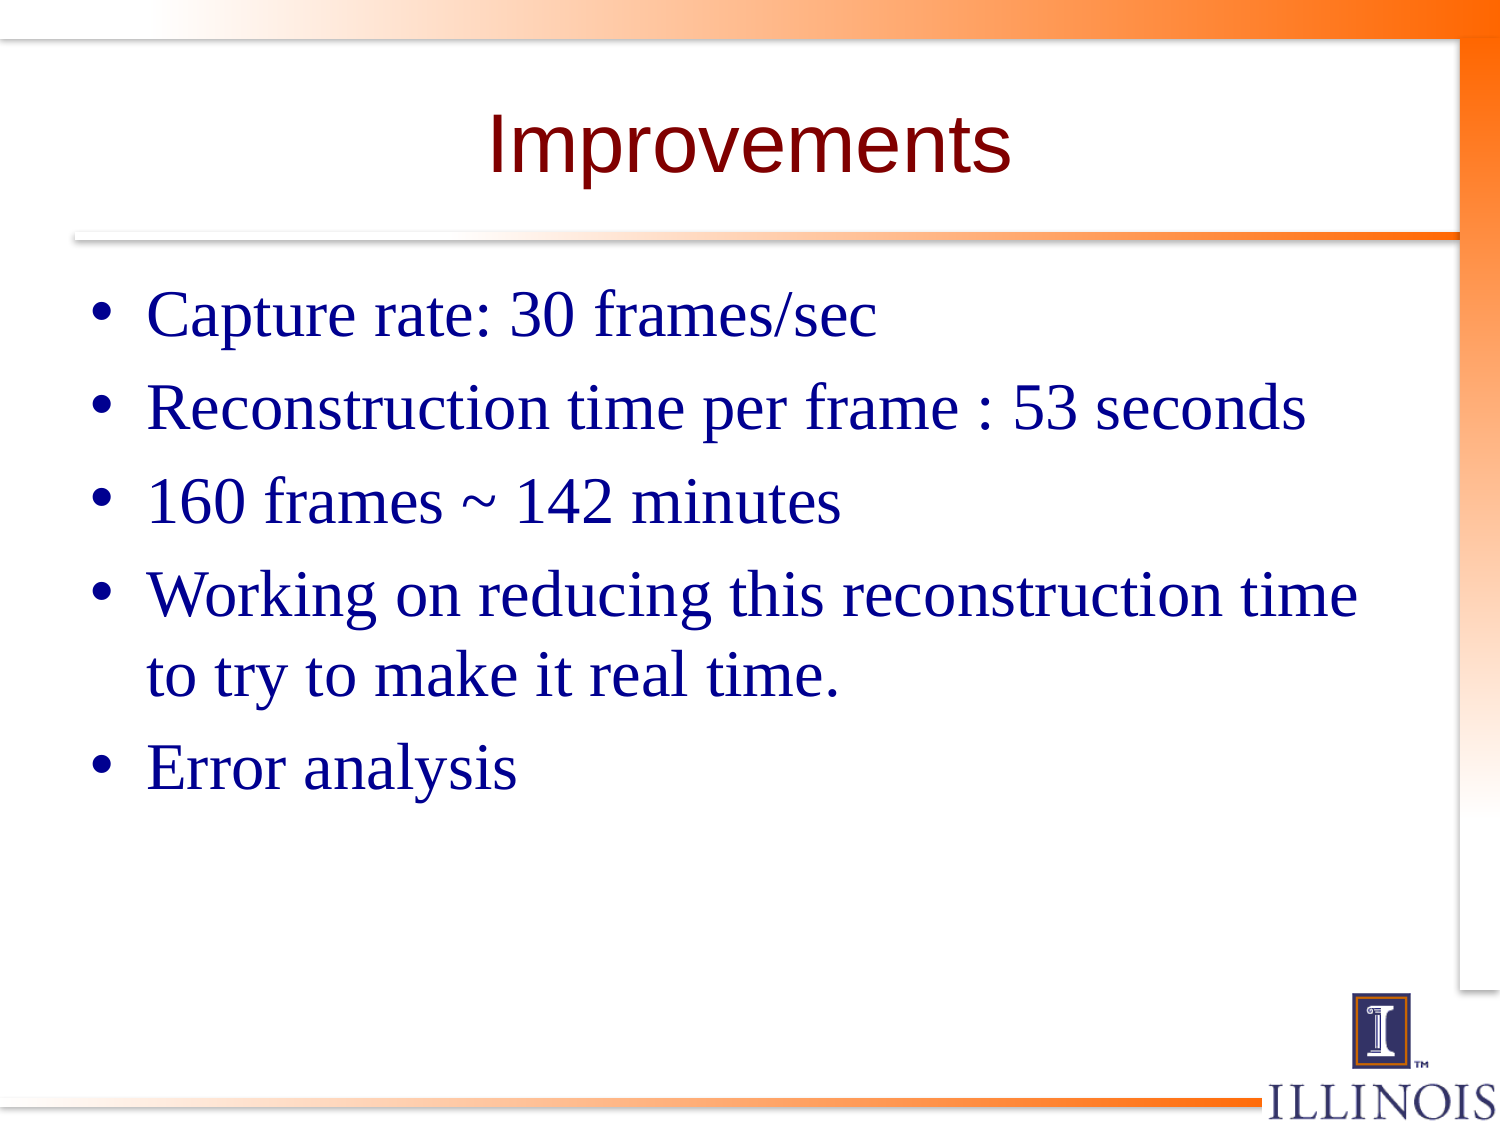

# Improvements
Capture rate: 30 frames/sec
Reconstruction time per frame : 53 seconds
160 frames ~ 142 minutes
Working on reducing this reconstruction time to try to make it real time.
Error analysis